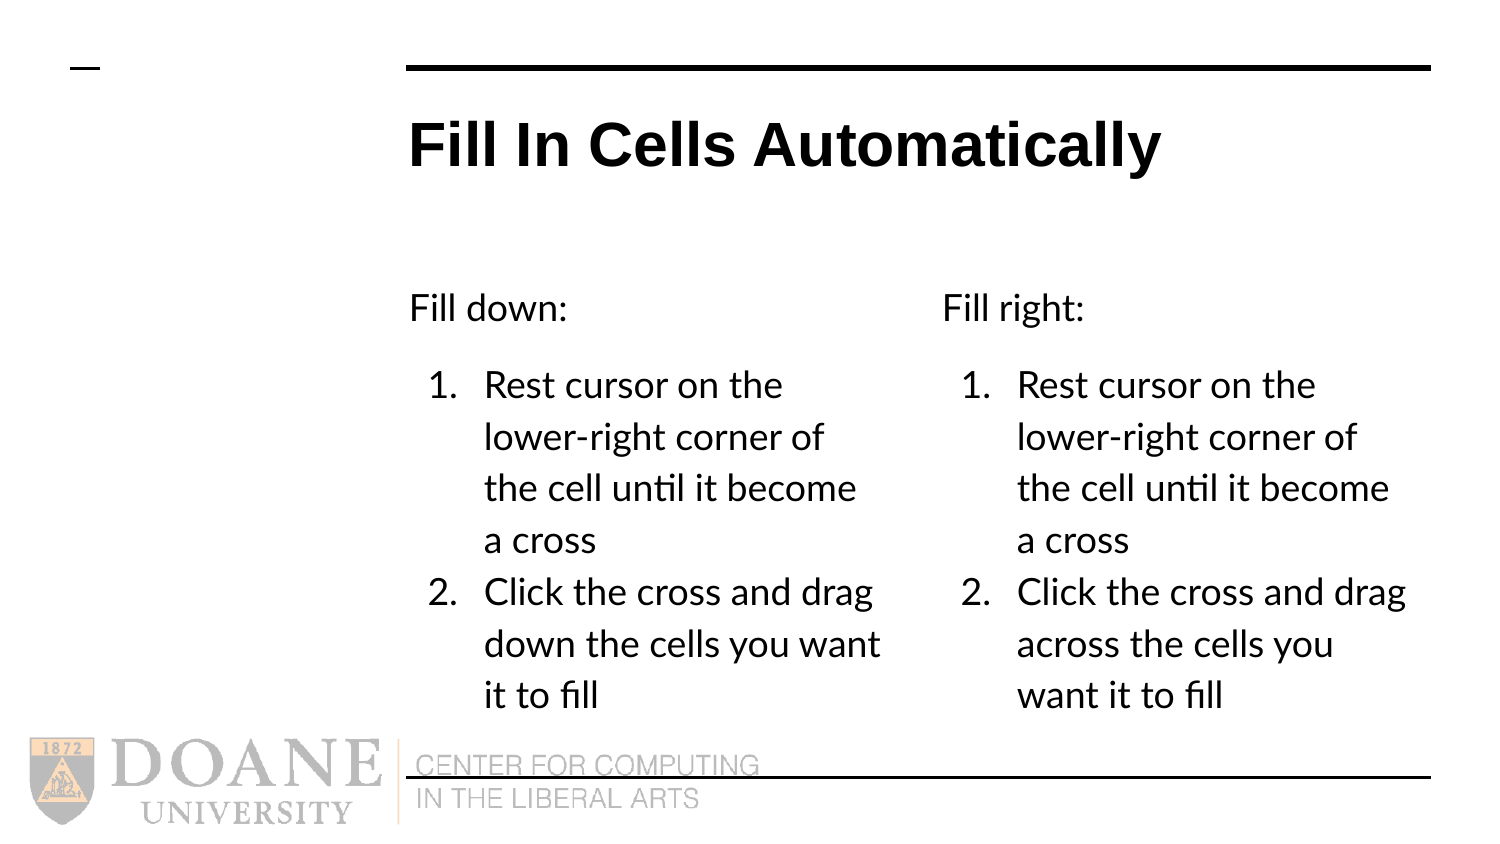

# Fill In Cells Automatically

Fill down:
Rest cursor on the lower-right corner of the cell until it become a cross
Click the cross and drag down the cells you want it to fill
Fill right:
Rest cursor on the lower-right corner of the cell until it become a cross
Click the cross and drag across the cells you want it to fill